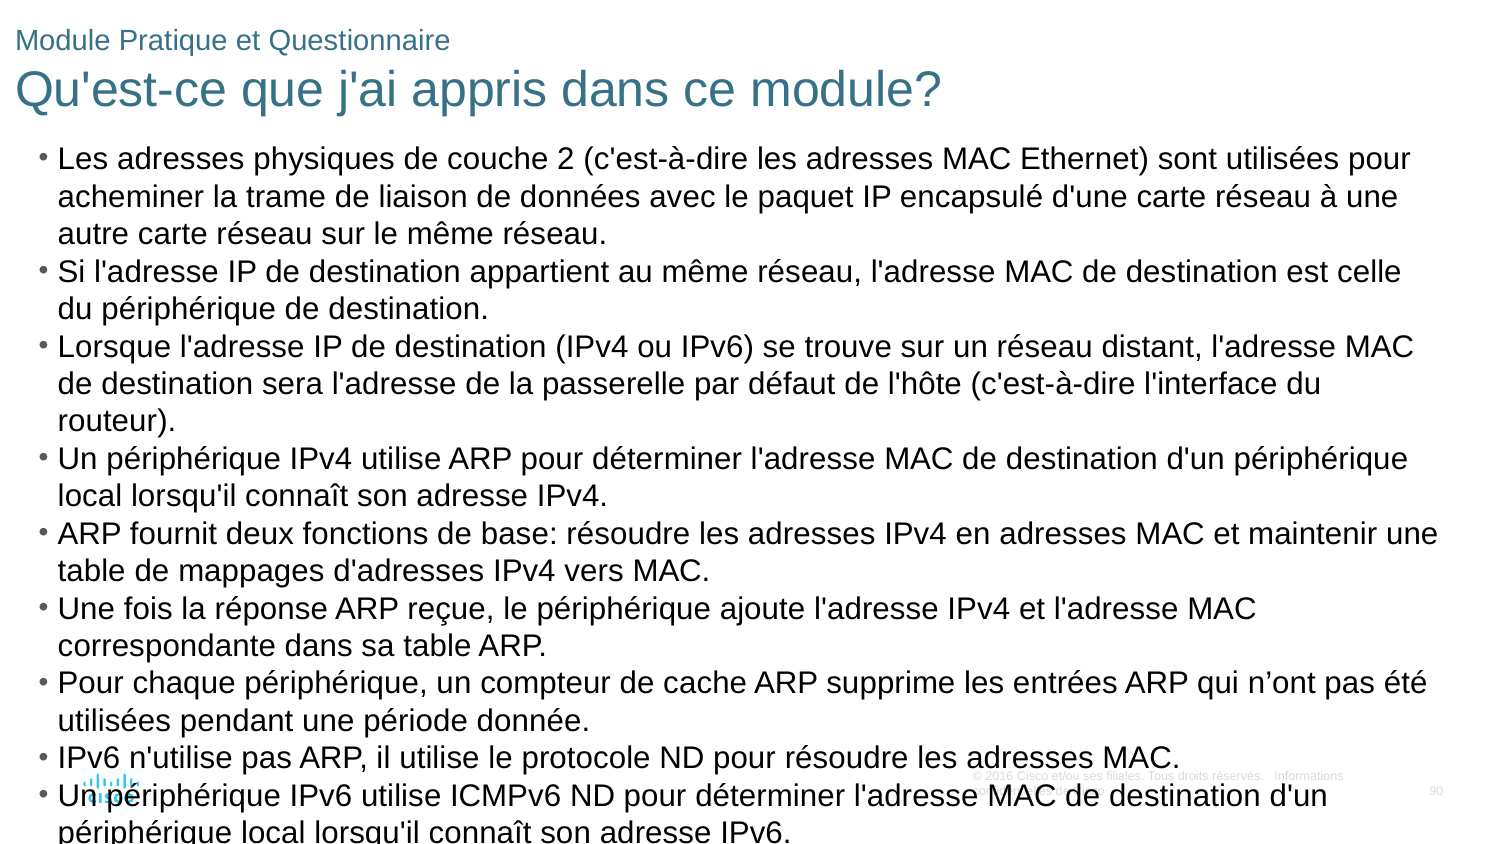

# Module Pratique et Questionnaire Qu'est-ce que j'ai appris dans ce module?
Les adresses physiques de couche 2 (c'est-à-dire les adresses MAC Ethernet) sont utilisées pour acheminer la trame de liaison de données avec le paquet IP encapsulé d'une carte réseau à une autre carte réseau sur le même réseau.
Si l'adresse IP de destination appartient au même réseau, l'adresse MAC de destination est celle du périphérique de destination.
Lorsque l'adresse IP de destination (IPv4 ou IPv6) se trouve sur un réseau distant, l'adresse MAC de destination sera l'adresse de la passerelle par défaut de l'hôte (c'est-à-dire l'interface du routeur).
Un périphérique IPv4 utilise ARP pour déterminer l'adresse MAC de destination d'un périphérique local lorsqu'il connaît son adresse IPv4.
ARP fournit deux fonctions de base: résoudre les adresses IPv4 en adresses MAC et maintenir une table de mappages d'adresses IPv4 vers MAC.
Une fois la réponse ARP reçue, le périphérique ajoute l'adresse IPv4 et l'adresse MAC correspondante dans sa table ARP.
Pour chaque périphérique, un compteur de cache ARP supprime les entrées ARP qui n’ont pas été utilisées pendant une période donnée.
IPv6 n'utilise pas ARP, il utilise le protocole ND pour résoudre les adresses MAC.
Un périphérique IPv6 utilise ICMPv6 ND pour déterminer l'adresse MAC de destination d'un périphérique local lorsqu'il connaît son adresse IPv6.